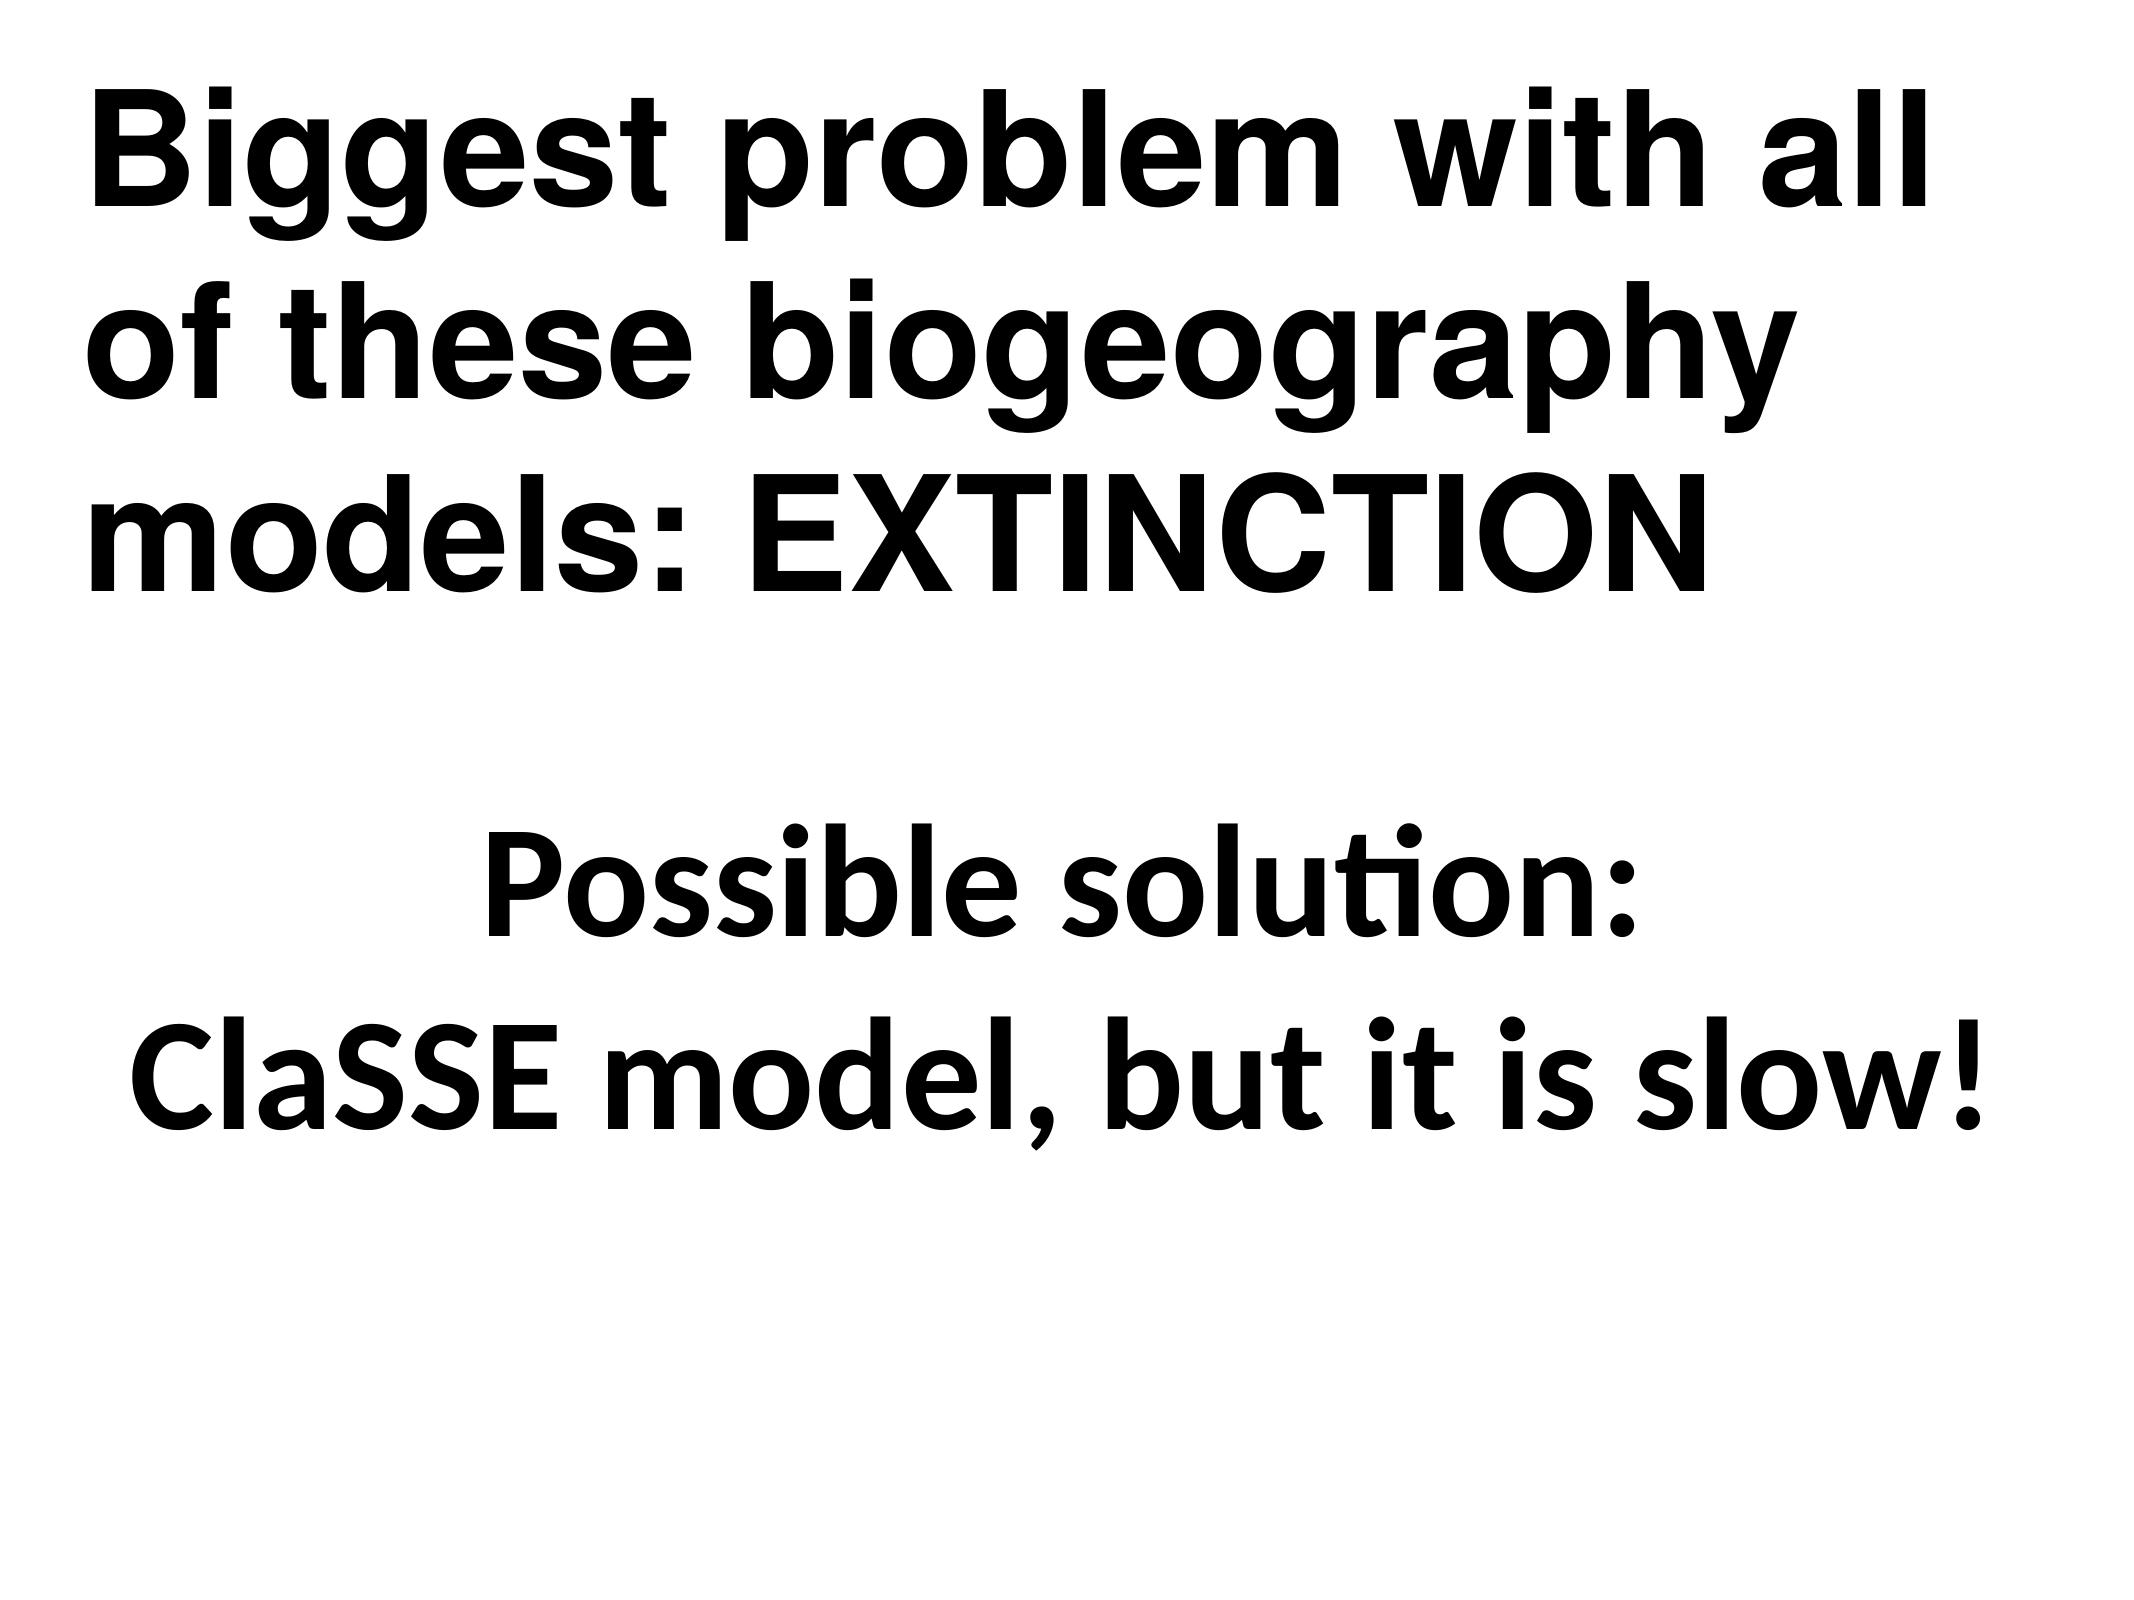

# Biggest problem with all of these biogeography models: EXTINCTION
Possible solution:
ClaSSE model, but it is slow!